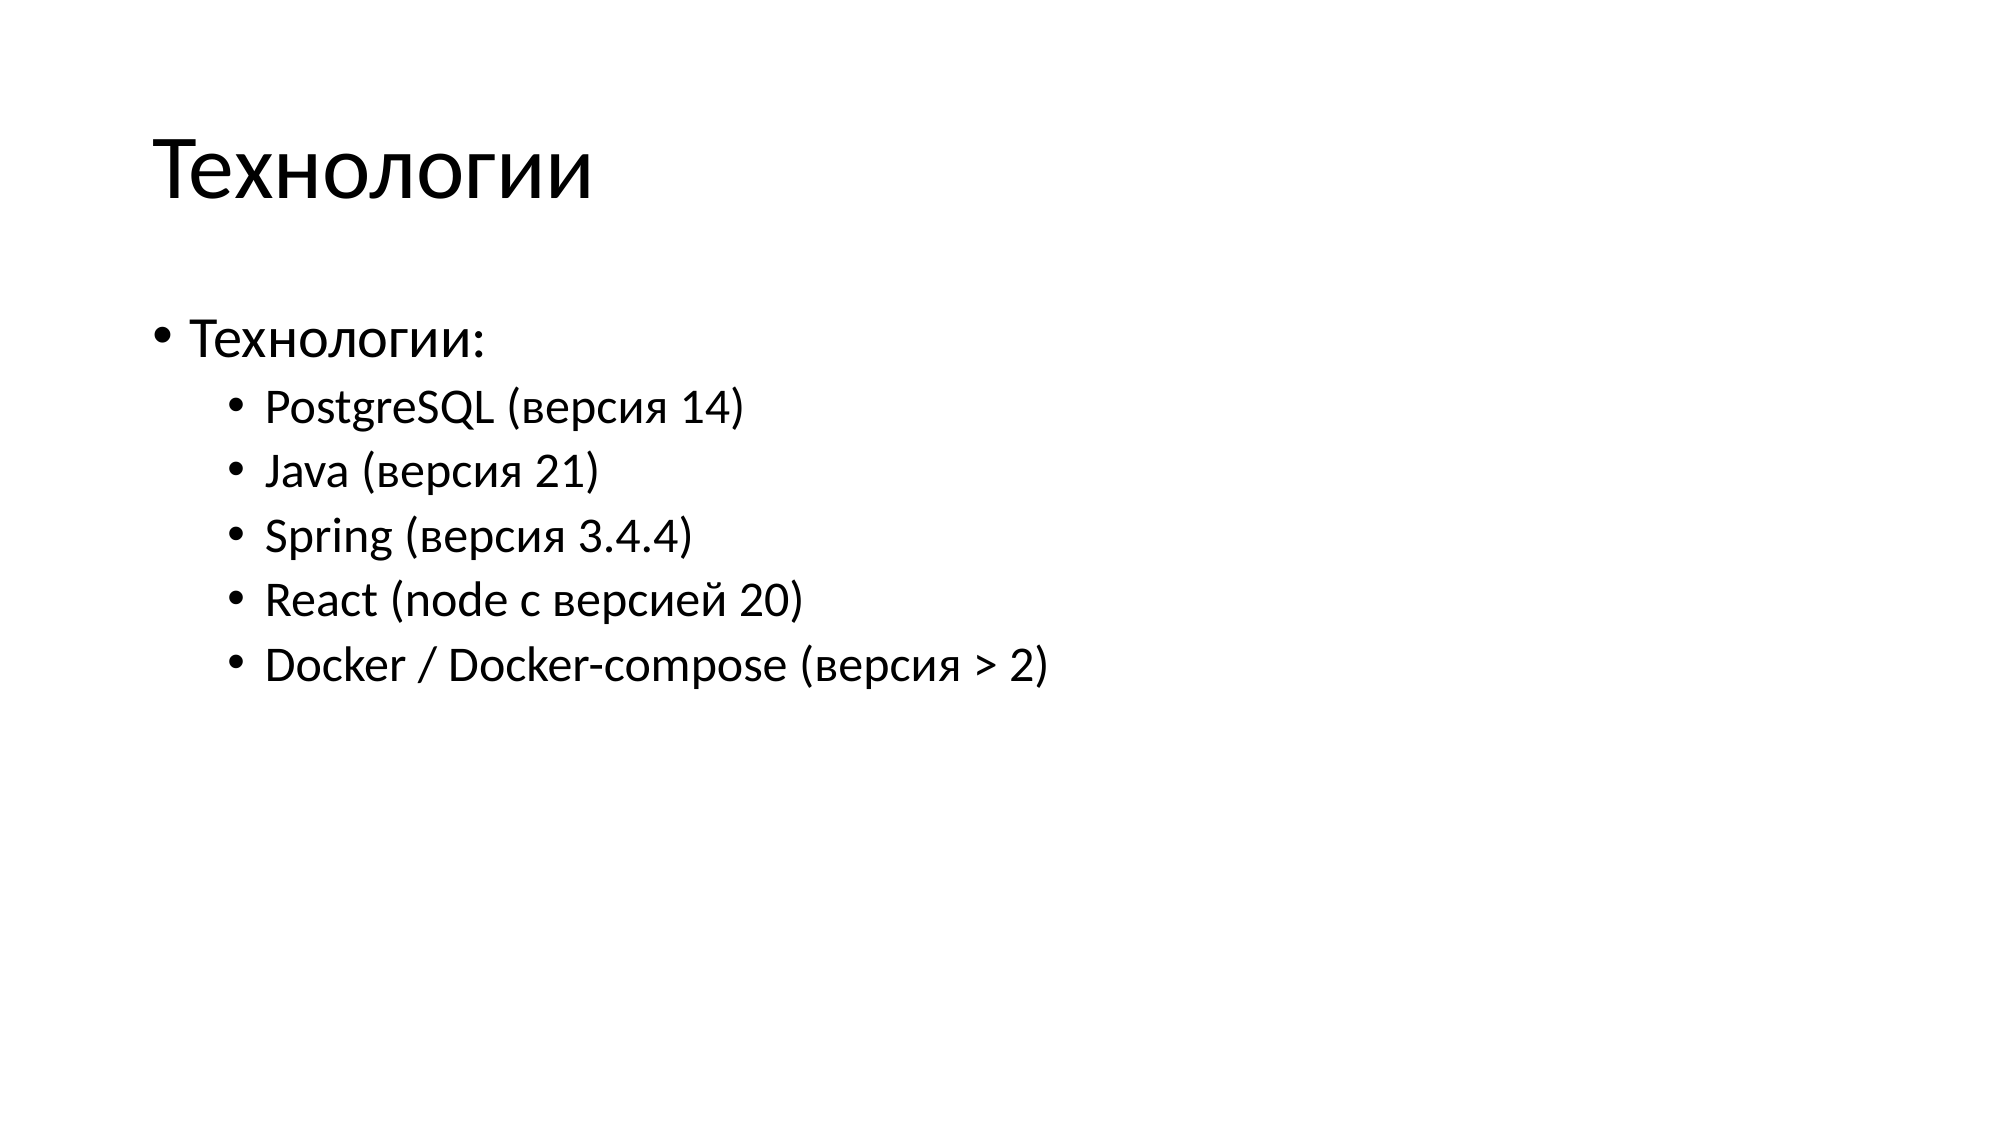

# Технологии
Технологии:
PostgreSQL (версия 14)
Java (версия 21)
Spring (версия 3.4.4)
React (node с версией 20)
Docker / Docker-compose (версия > 2)